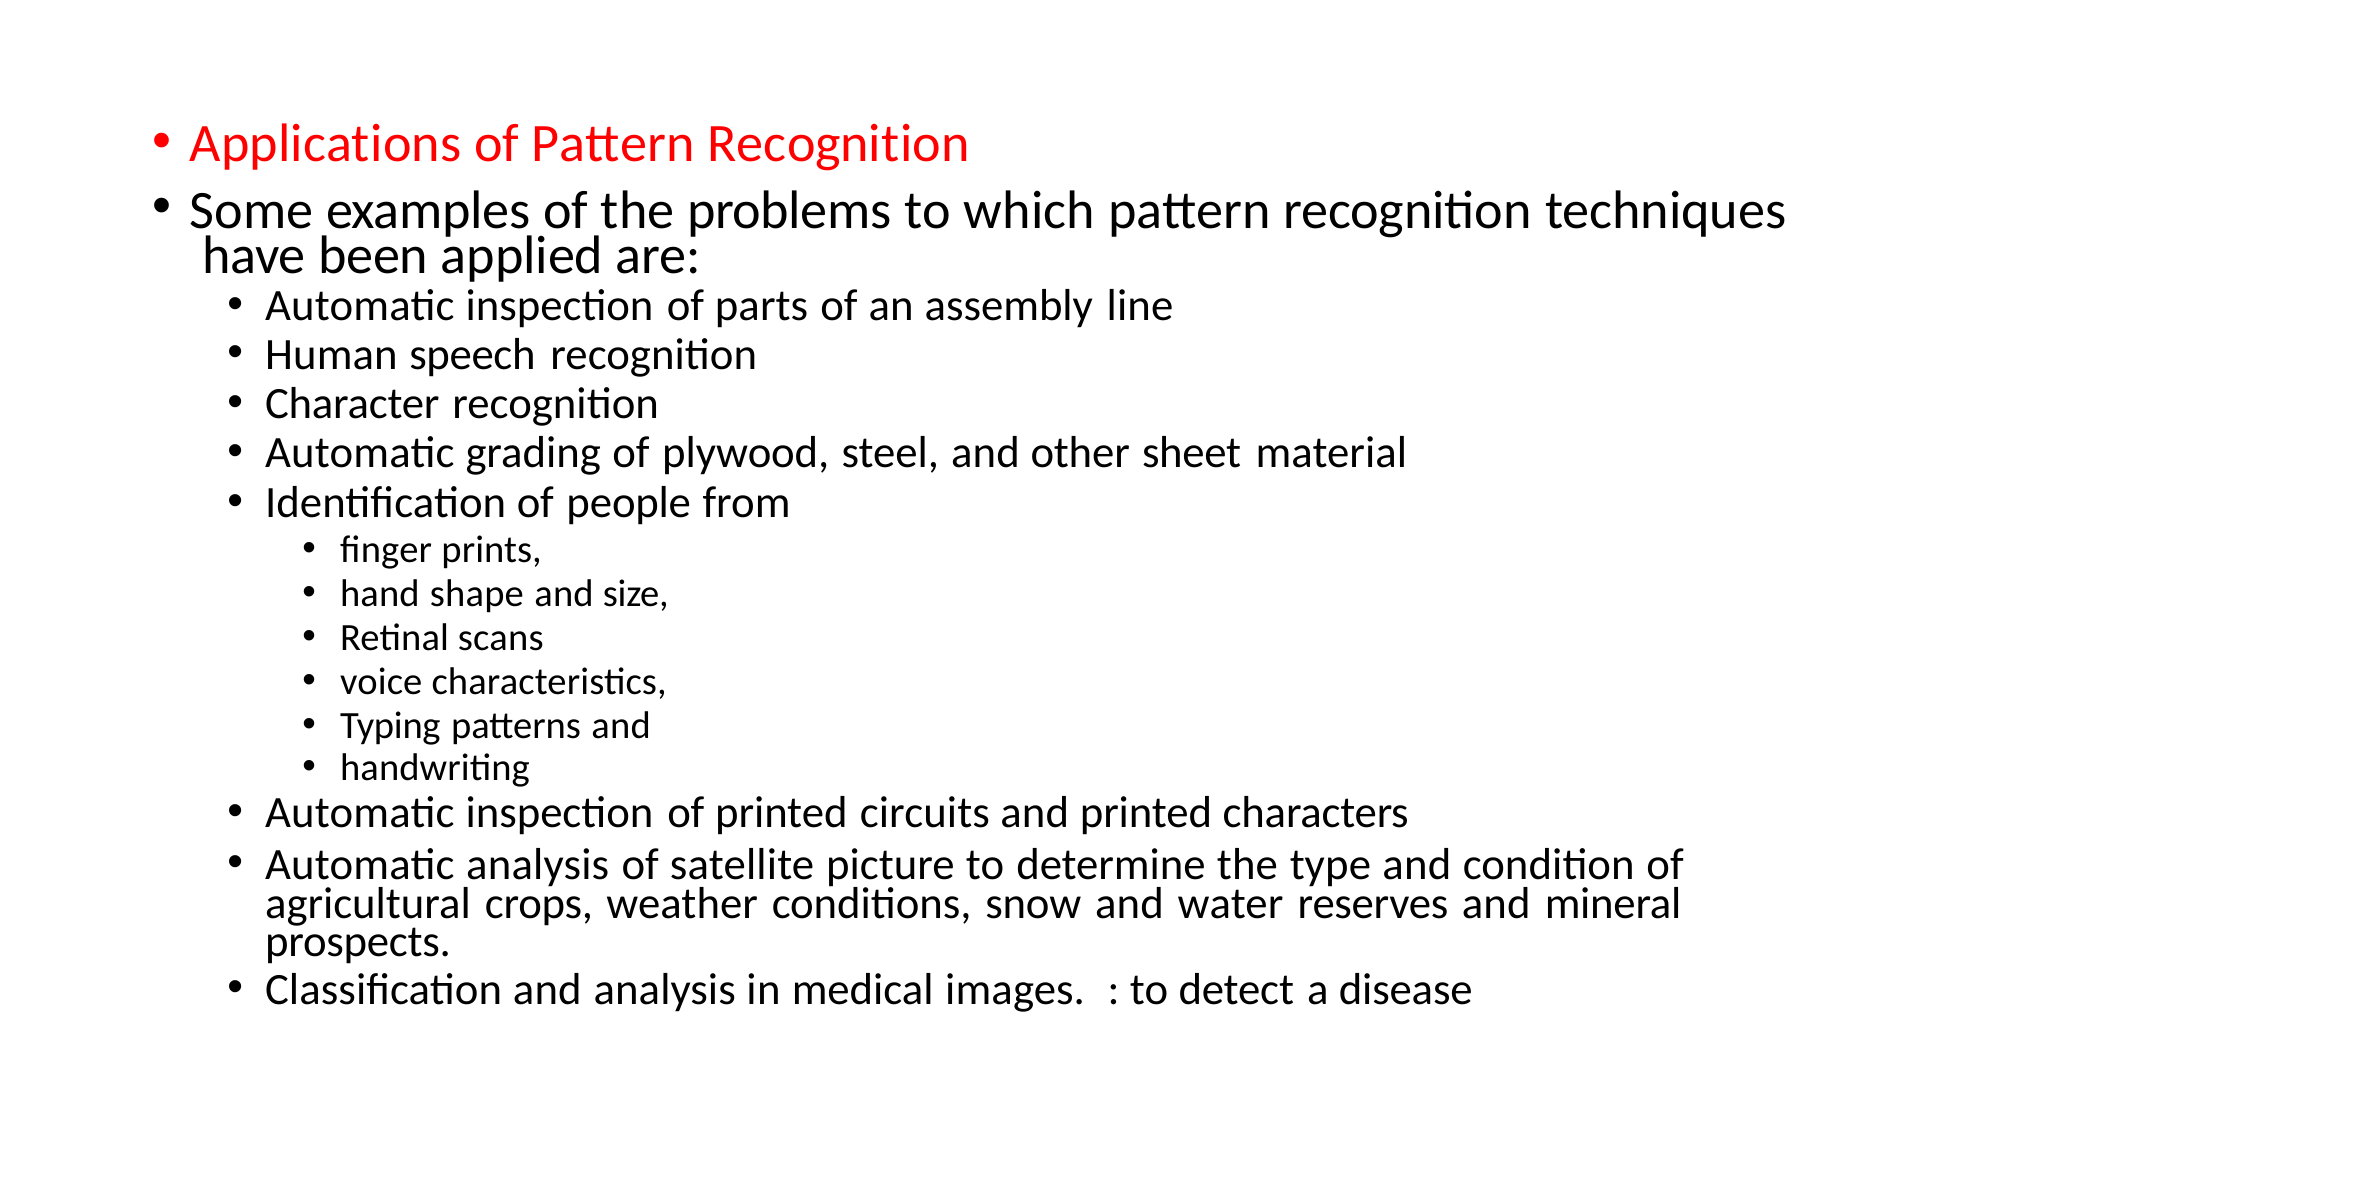

Applications of Pattern Recognition
Some examples of the problems to which pattern recognition techniques  have been applied are:
Automatic inspection of parts of an assembly line
Human speech recognition
Character recognition
Automatic grading of plywood, steel, and other sheet material
Identification of people from
finger prints,
hand shape and size,
Retinal scans
voice characteristics,
Typing patterns and
handwriting
Automatic inspection of printed circuits and printed characters
Automatic analysis of satellite picture to determine the type and condition of  agricultural crops, weather conditions, snow and water reserves and mineral  prospects.
Classification and analysis in medical images.  : to detect a disease